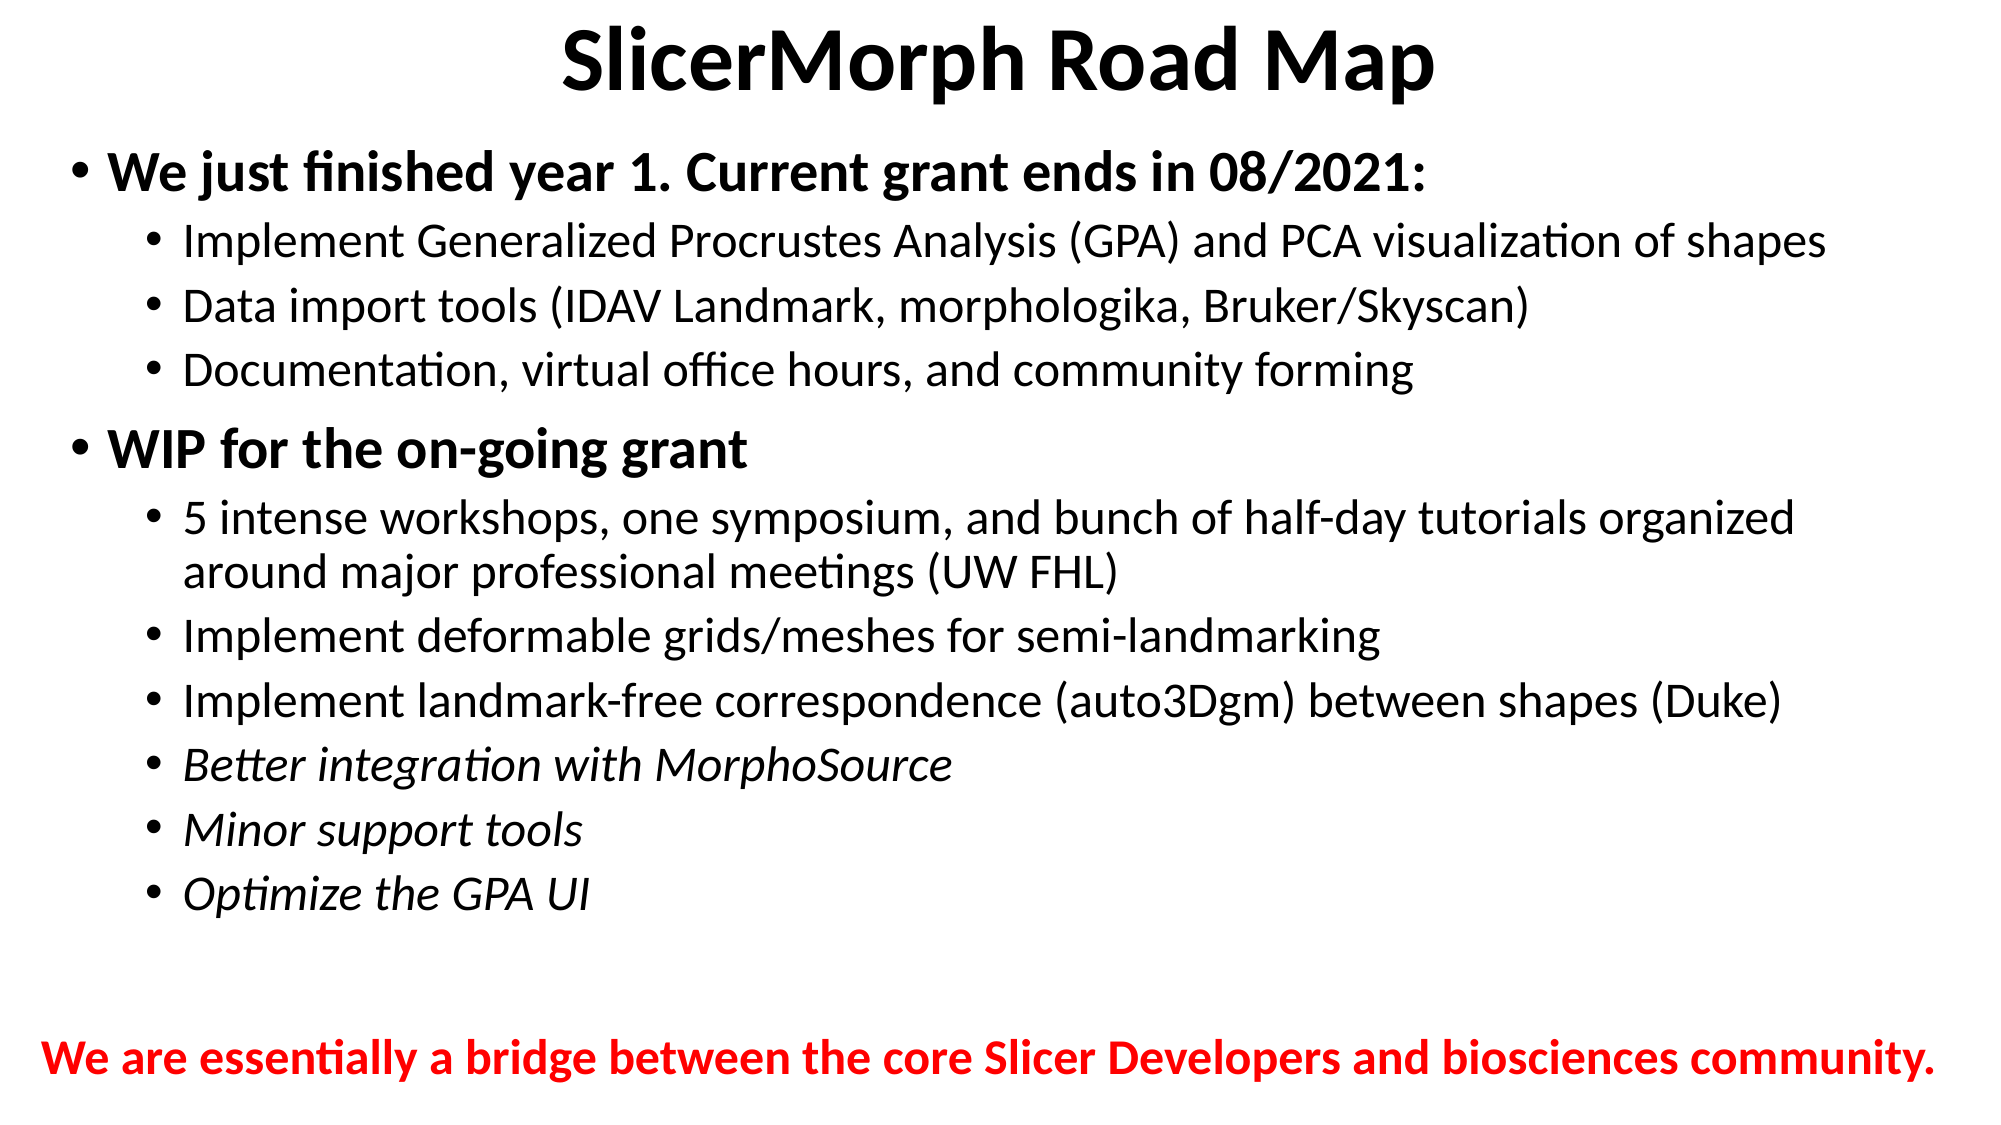

# SlicerMorph Road Map
We just finished year 1. Current grant ends in 08/2021:
Implement Generalized Procrustes Analysis (GPA) and PCA visualization of shapes
Data import tools (IDAV Landmark, morphologika, Bruker/Skyscan)
Documentation, virtual office hours, and community forming
WIP for the on-going grant
5 intense workshops, one symposium, and bunch of half-day tutorials organized around major professional meetings (UW FHL)
Implement deformable grids/meshes for semi-landmarking
Implement landmark-free correspondence (auto3Dgm) between shapes (Duke)
Better integration with MorphoSource
Minor support tools
Optimize the GPA UI
We are essentially a bridge between the core Slicer Developers and biosciences community.